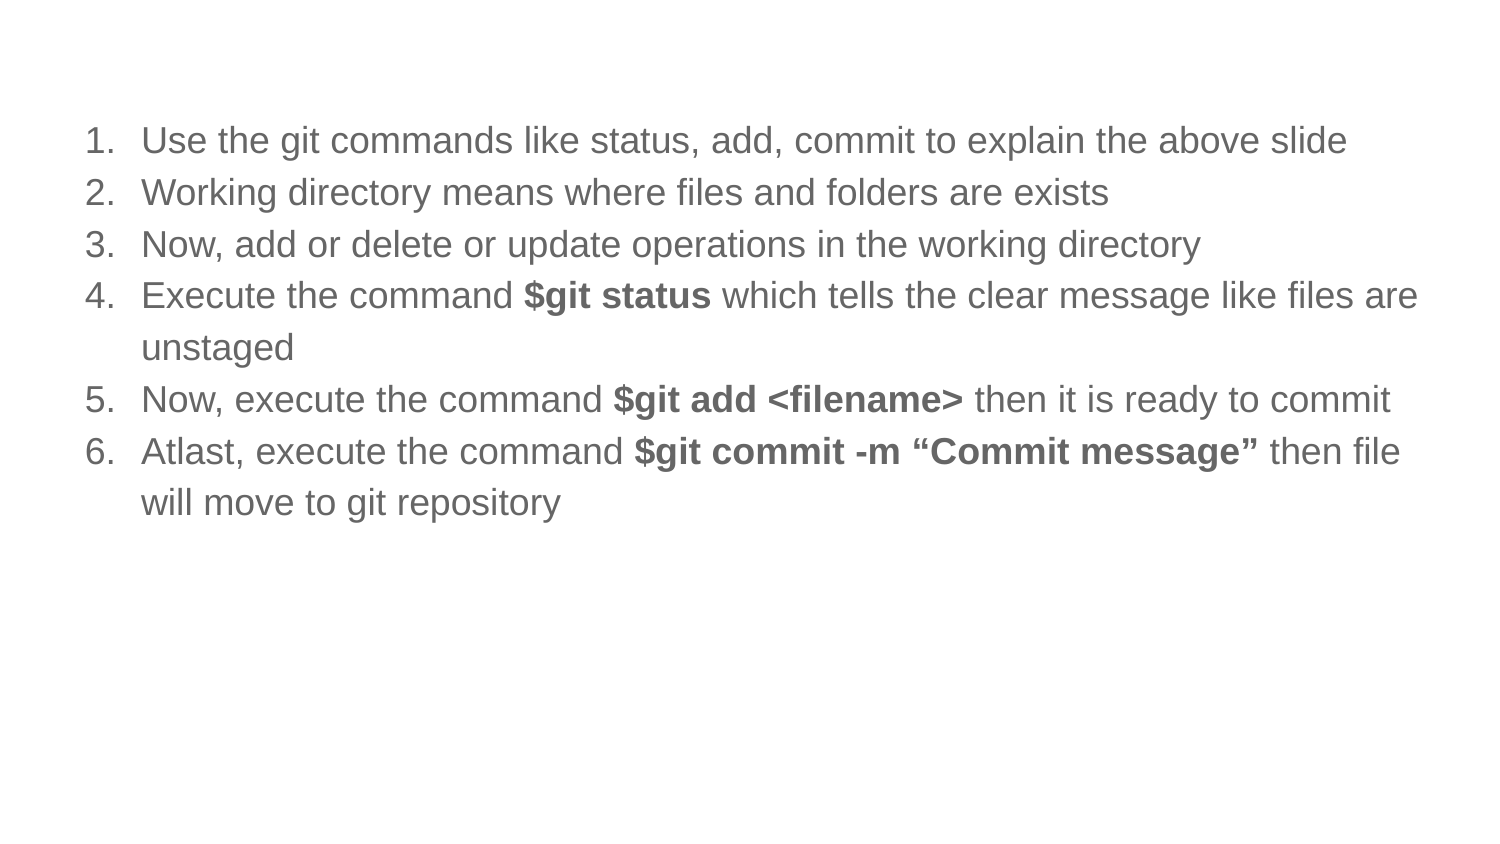

Use the git commands like status, add, commit to explain the above slide
Working directory means where files and folders are exists
Now, add or delete or update operations in the working directory
Execute the command $git status which tells the clear message like files are unstaged
Now, execute the command $git add <filename> then it is ready to commit
Atlast, execute the command $git commit -m “Commit message” then file will move to git repository